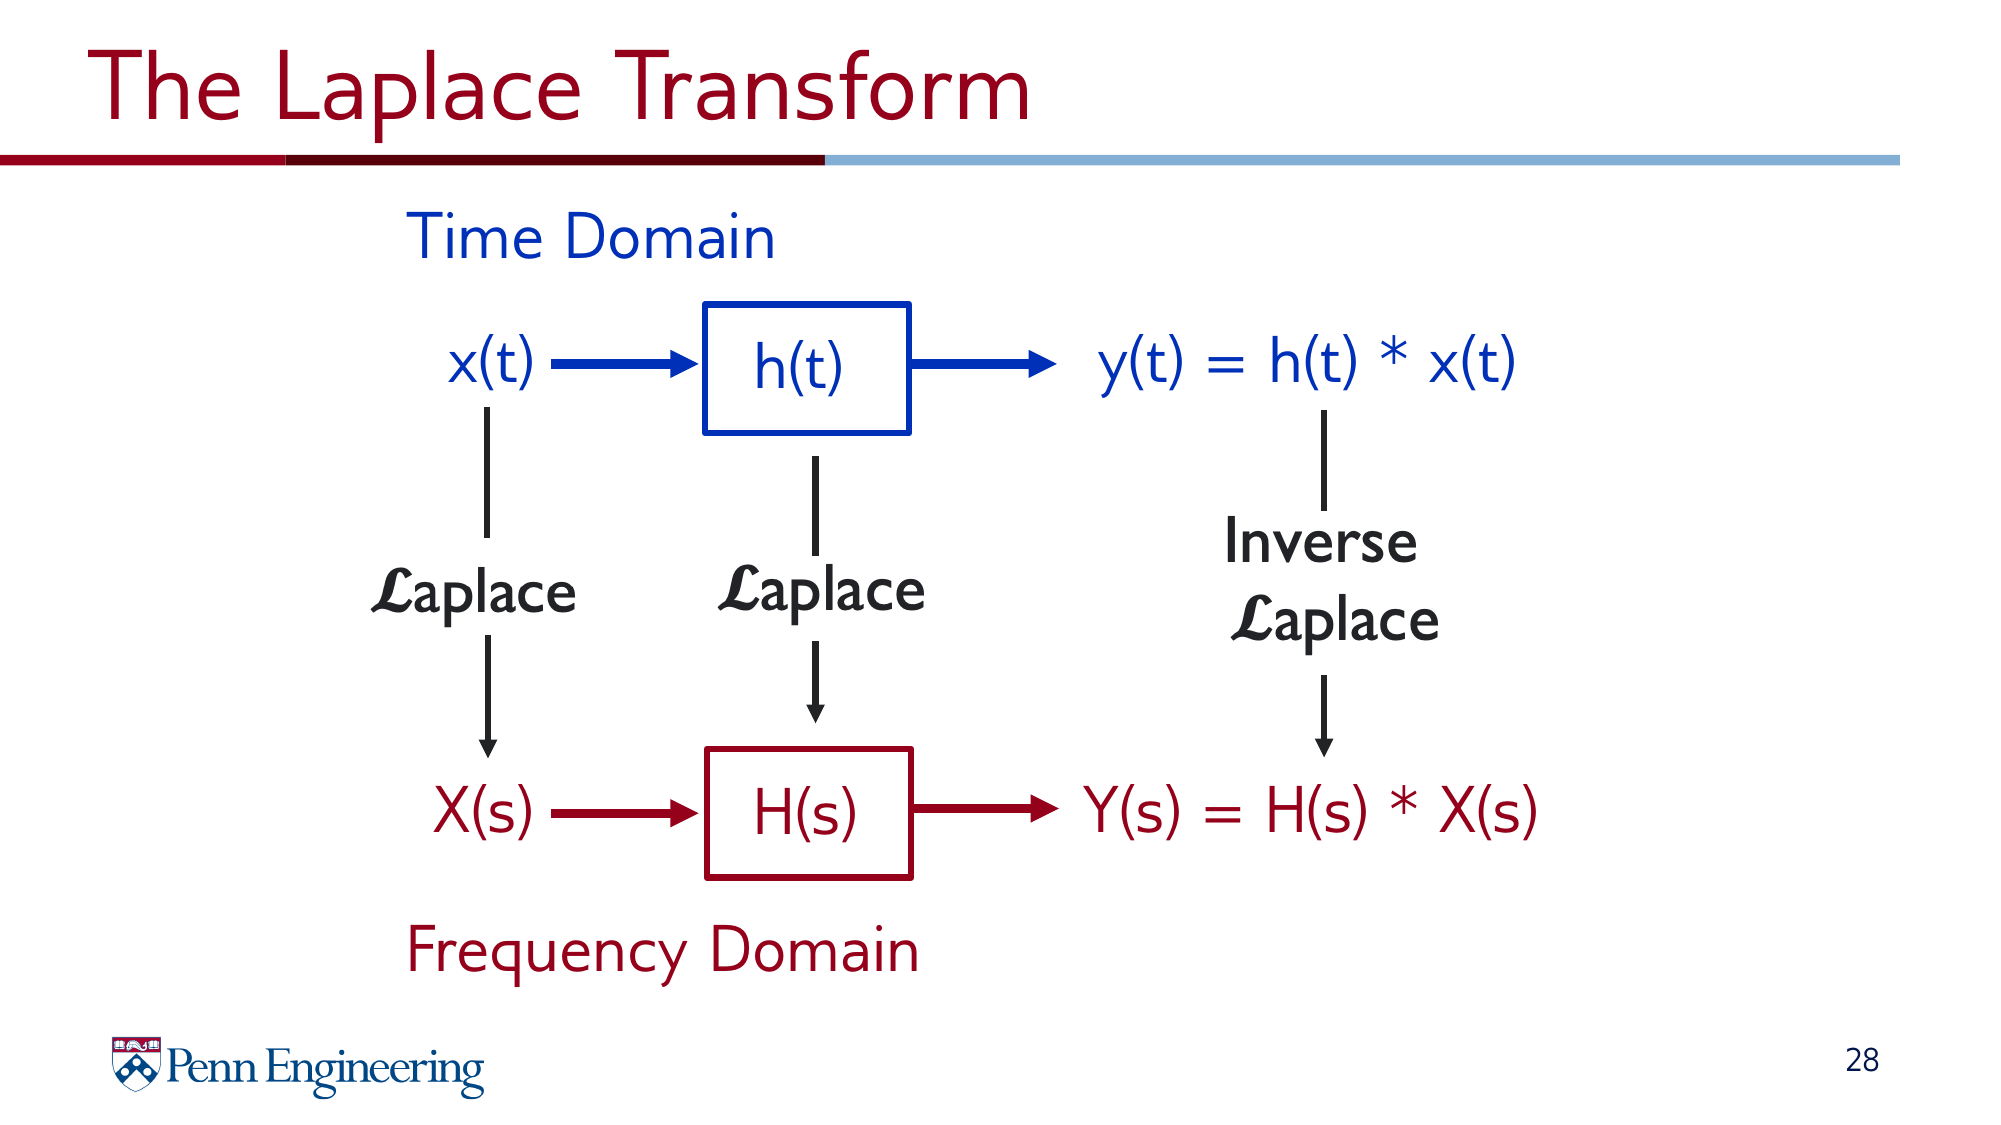

# The Laplace Transform
Time Domain

x(t) 			          y(t) = h(t) * x(t)
h(t)

X(s) 			          Y(s) = H(s) * X(s)
H(s)
Frequency Domain
28